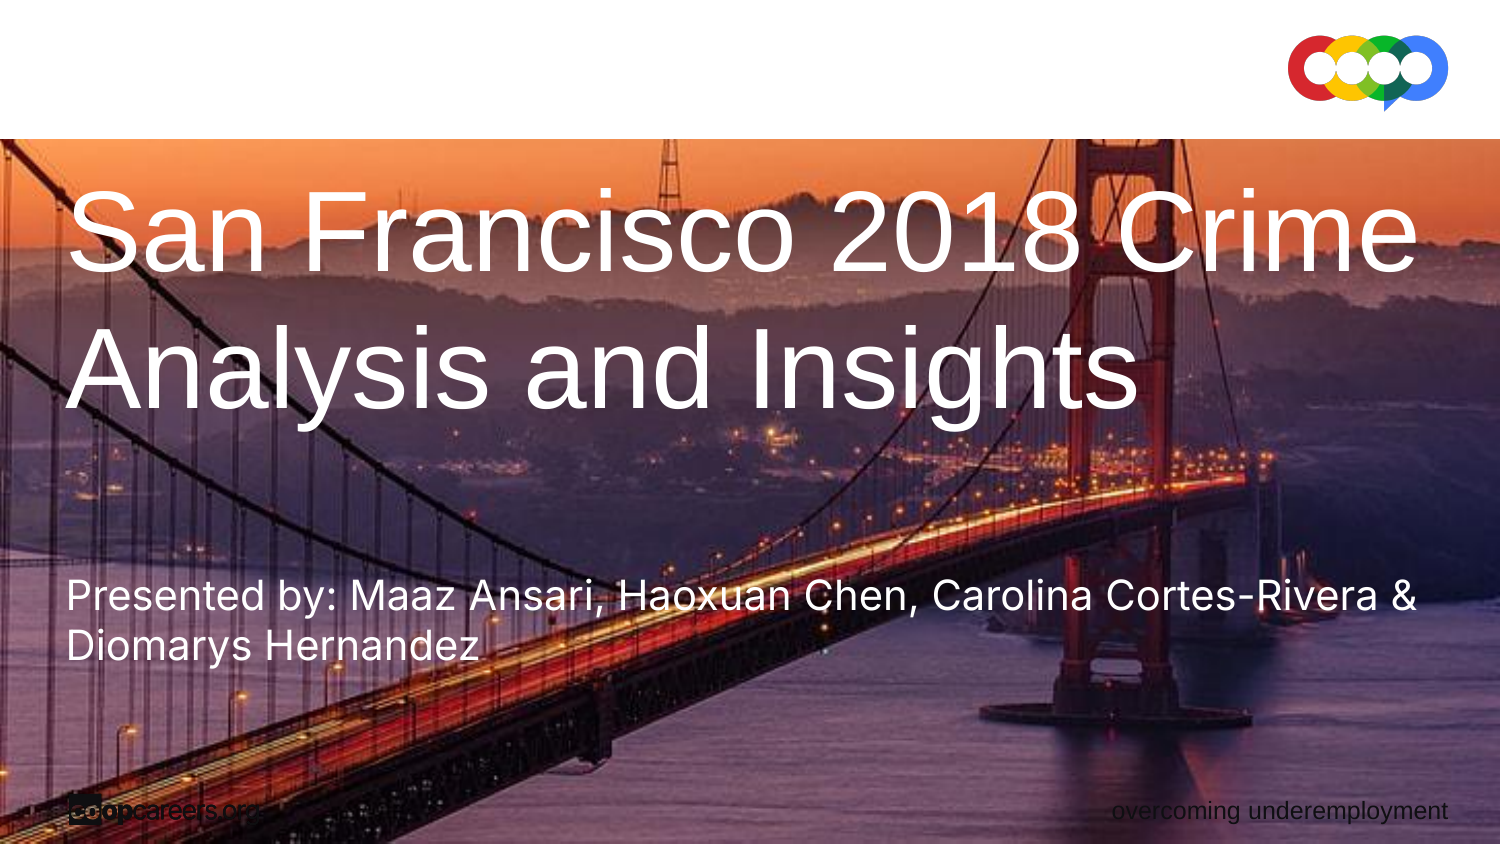

# San Francisco 2018 Crime Analysis and Insights
Presented by: Maaz Ansari, Haoxuan Chen, Carolina Cortes-Rivera & Diomarys Hernandez